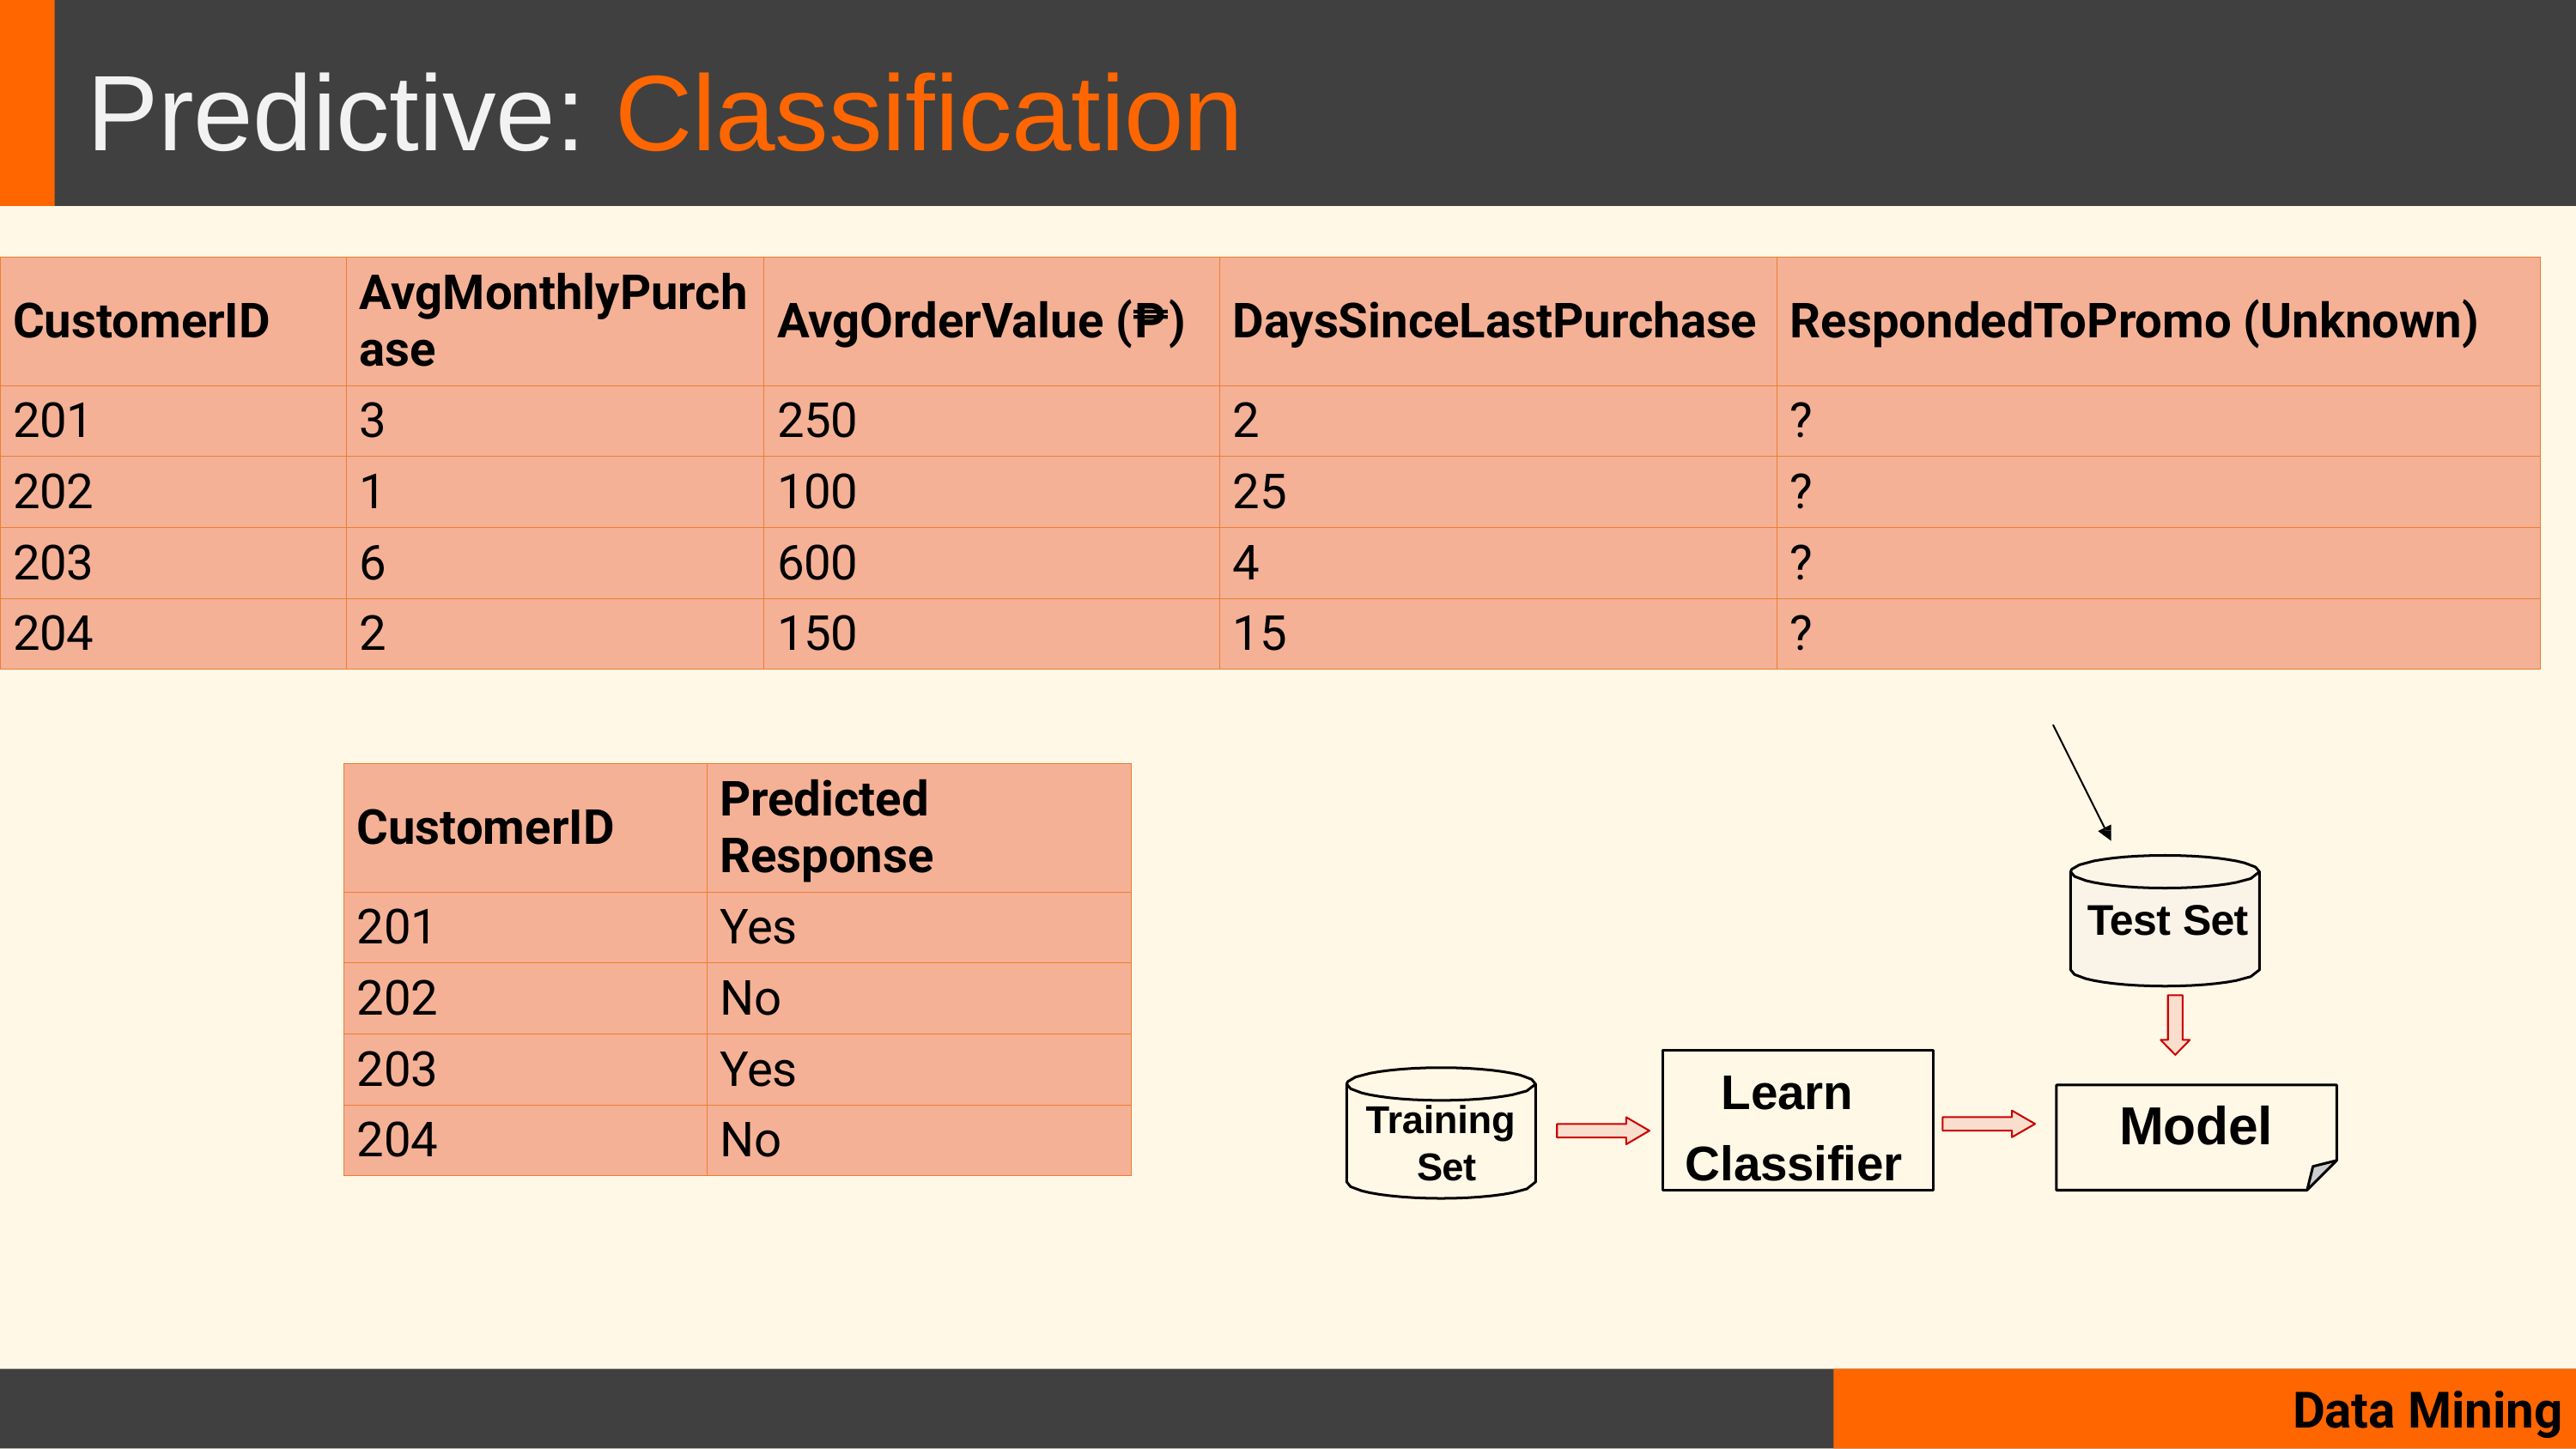

# Predictive: Classification
| CustomerID | AvgMonthlyPurchase | AvgOrderValue (₱) | DaysSinceLastPurchase | RespondedToPromo (Unknown) |
| --- | --- | --- | --- | --- |
| 201 | 3 | 250 | 2 | ? |
| 202 | 1 | 100 | 25 | ? |
| 203 | 6 | 600 | 4 | ? |
| 204 | 2 | 150 | 15 | ? |

| CustomerID | Predicted Response |
| --- | --- |
| 201 | Yes |
| 202 | No |
| 203 | Yes |
| 204 | No |

Test Set

Learn
Classifier

Model
Training
Set

Data Mining